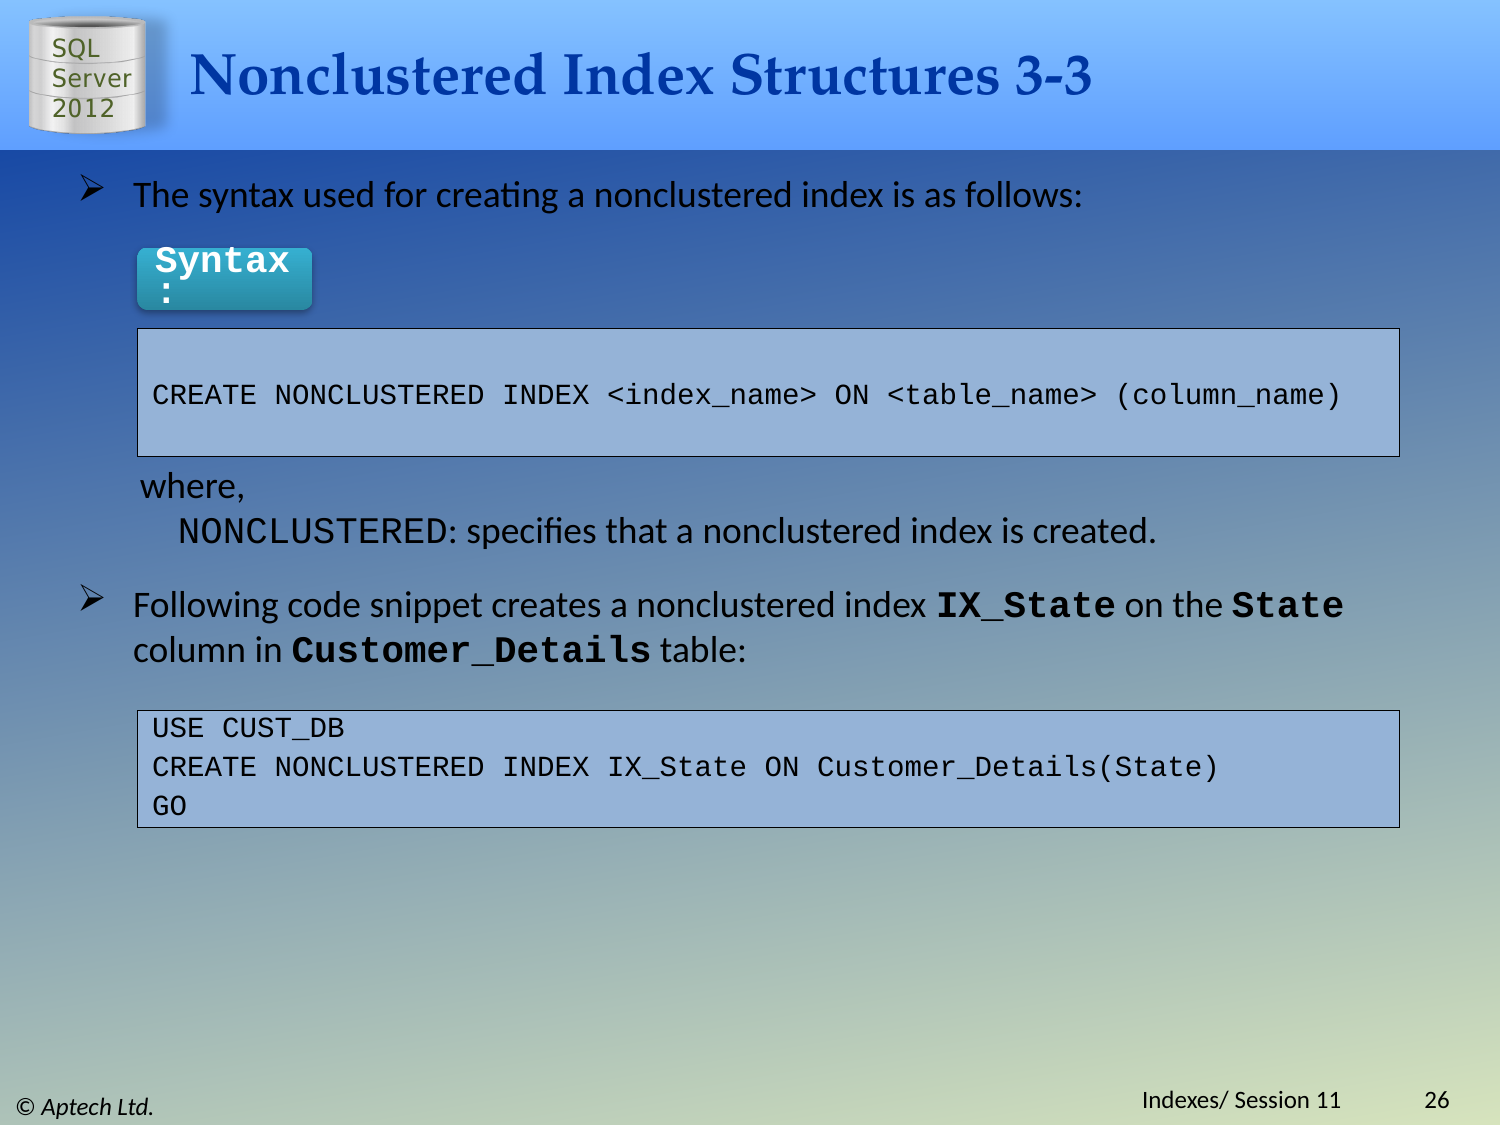

# Nonclustered Index Structures 3-3
The syntax used for creating a nonclustered index is as follows:
Syntax:

CREATE NONCLUSTERED INDEX <index_name> ON <table_name> (column_name)

where,
NONCLUSTERED: specifies that a nonclustered index is created.
Following code snippet creates a nonclustered index IX_State on the State column in Customer_Details table:
USE CUST_DB
CREATE NONCLUSTERED INDEX IX_State ON Customer_Details(State)
GO
Indexes/ Session 11
26